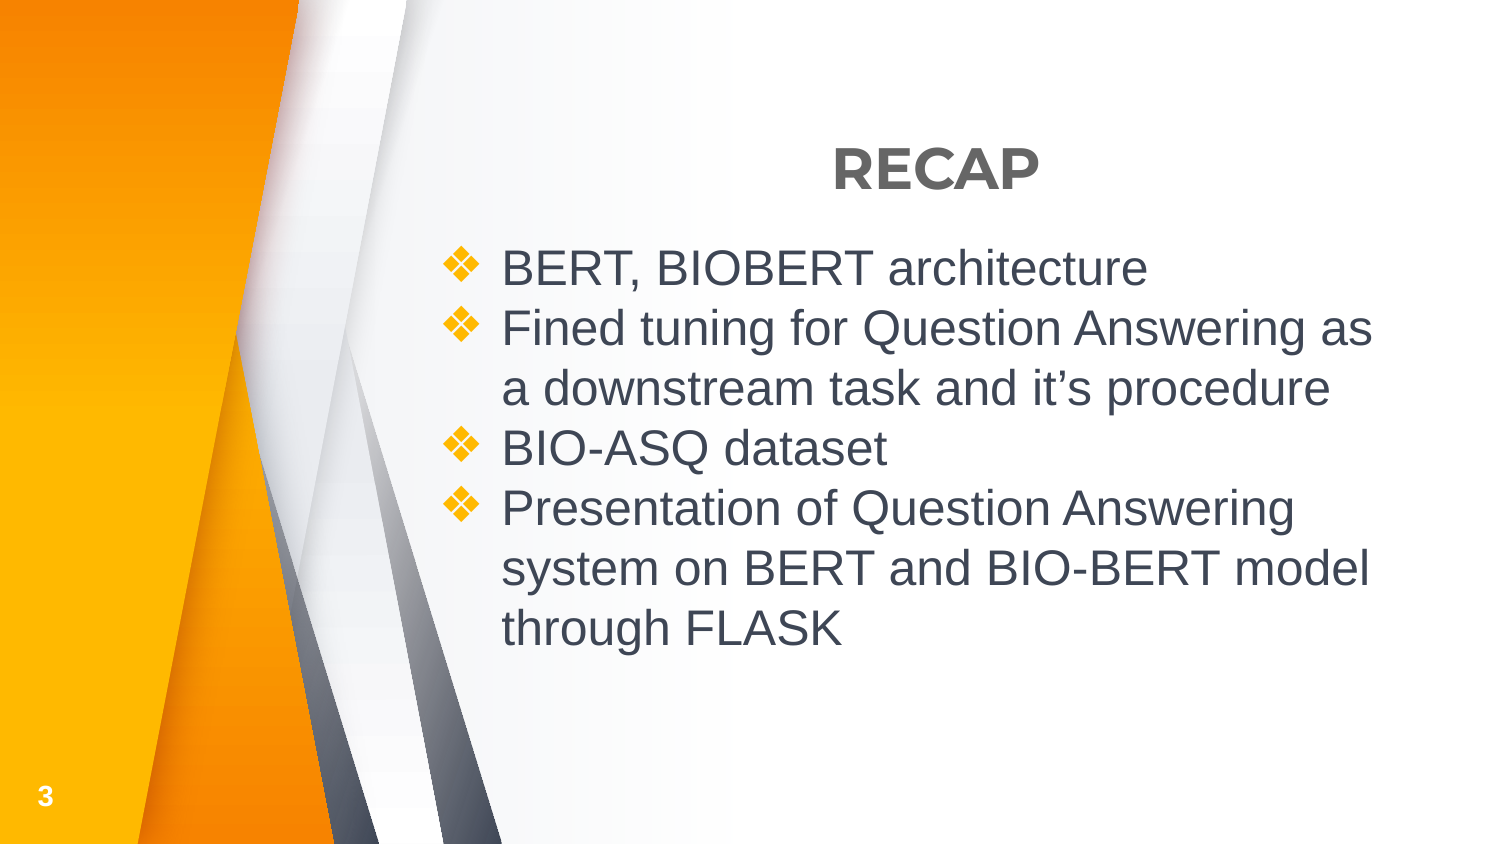

# RECAP
BERT, BIOBERT architecture
Fined tuning for Question Answering as a downstream task and it’s procedure
BIO-ASQ dataset
Presentation of Question Answering system on BERT and BIO-BERT model through FLASK

3